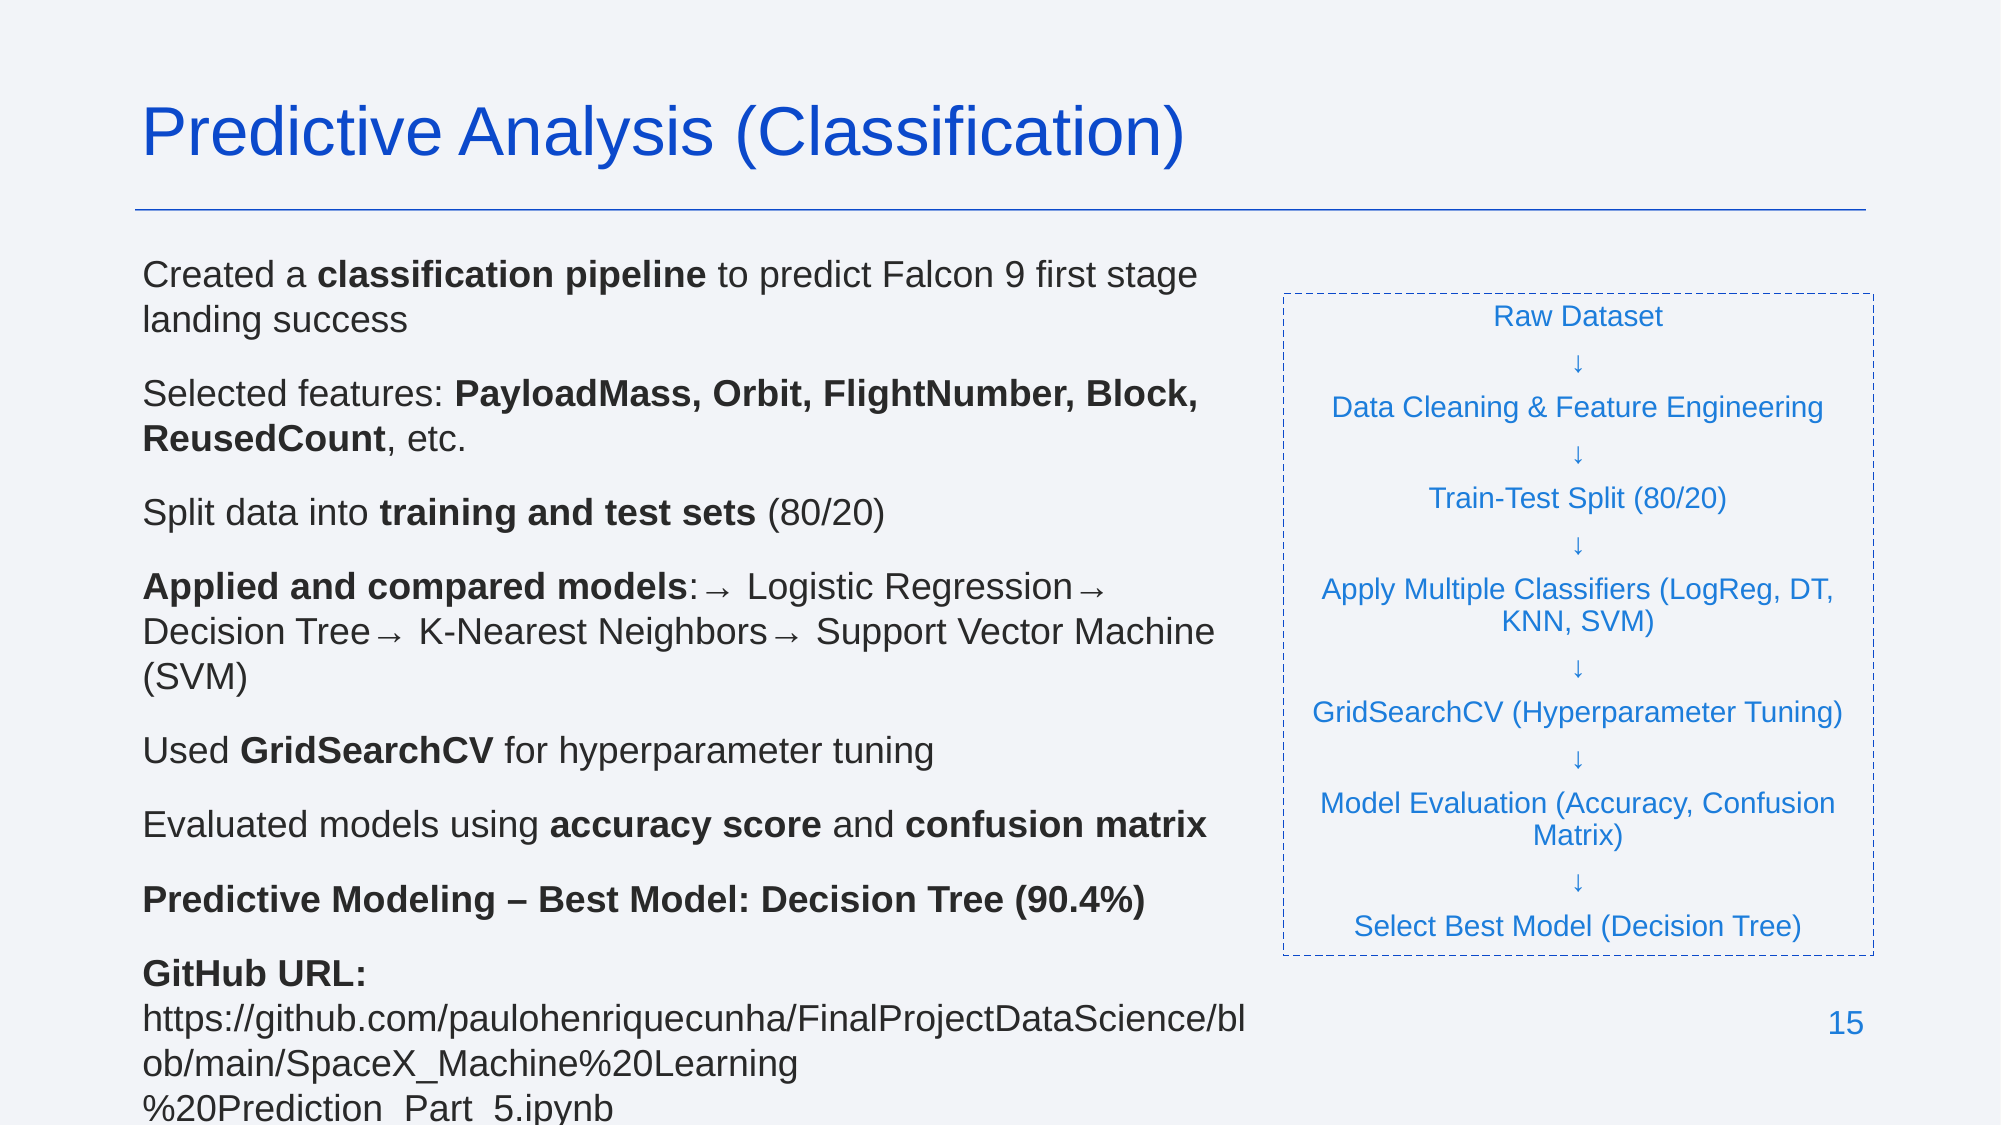

Predictive Analysis (Classification)
Created a classification pipeline to predict Falcon 9 first stage landing success
Selected features: PayloadMass, Orbit, FlightNumber, Block, ReusedCount, etc.
Split data into training and test sets (80/20)
Applied and compared models:→ Logistic Regression→ Decision Tree→ K-Nearest Neighbors→ Support Vector Machine (SVM)
Used GridSearchCV for hyperparameter tuning
Evaluated models using accuracy score and confusion matrix
Predictive Modeling – Best Model: Decision Tree (90.4%)
GitHub URL: https://github.com/paulohenriquecunha/FinalProjectDataScience/blob/main/SpaceX_Machine%20Learning%20Prediction_Part_5.ipynb

Raw Dataset
↓
Data Cleaning & Feature Engineering
↓
Train-Test Split (80/20)
↓
Apply Multiple Classifiers (LogReg, DT, KNN, SVM)
↓
GridSearchCV (Hyperparameter Tuning)
↓
Model Evaluation (Accuracy, Confusion Matrix)
↓
Select Best Model (Decision Tree)
15